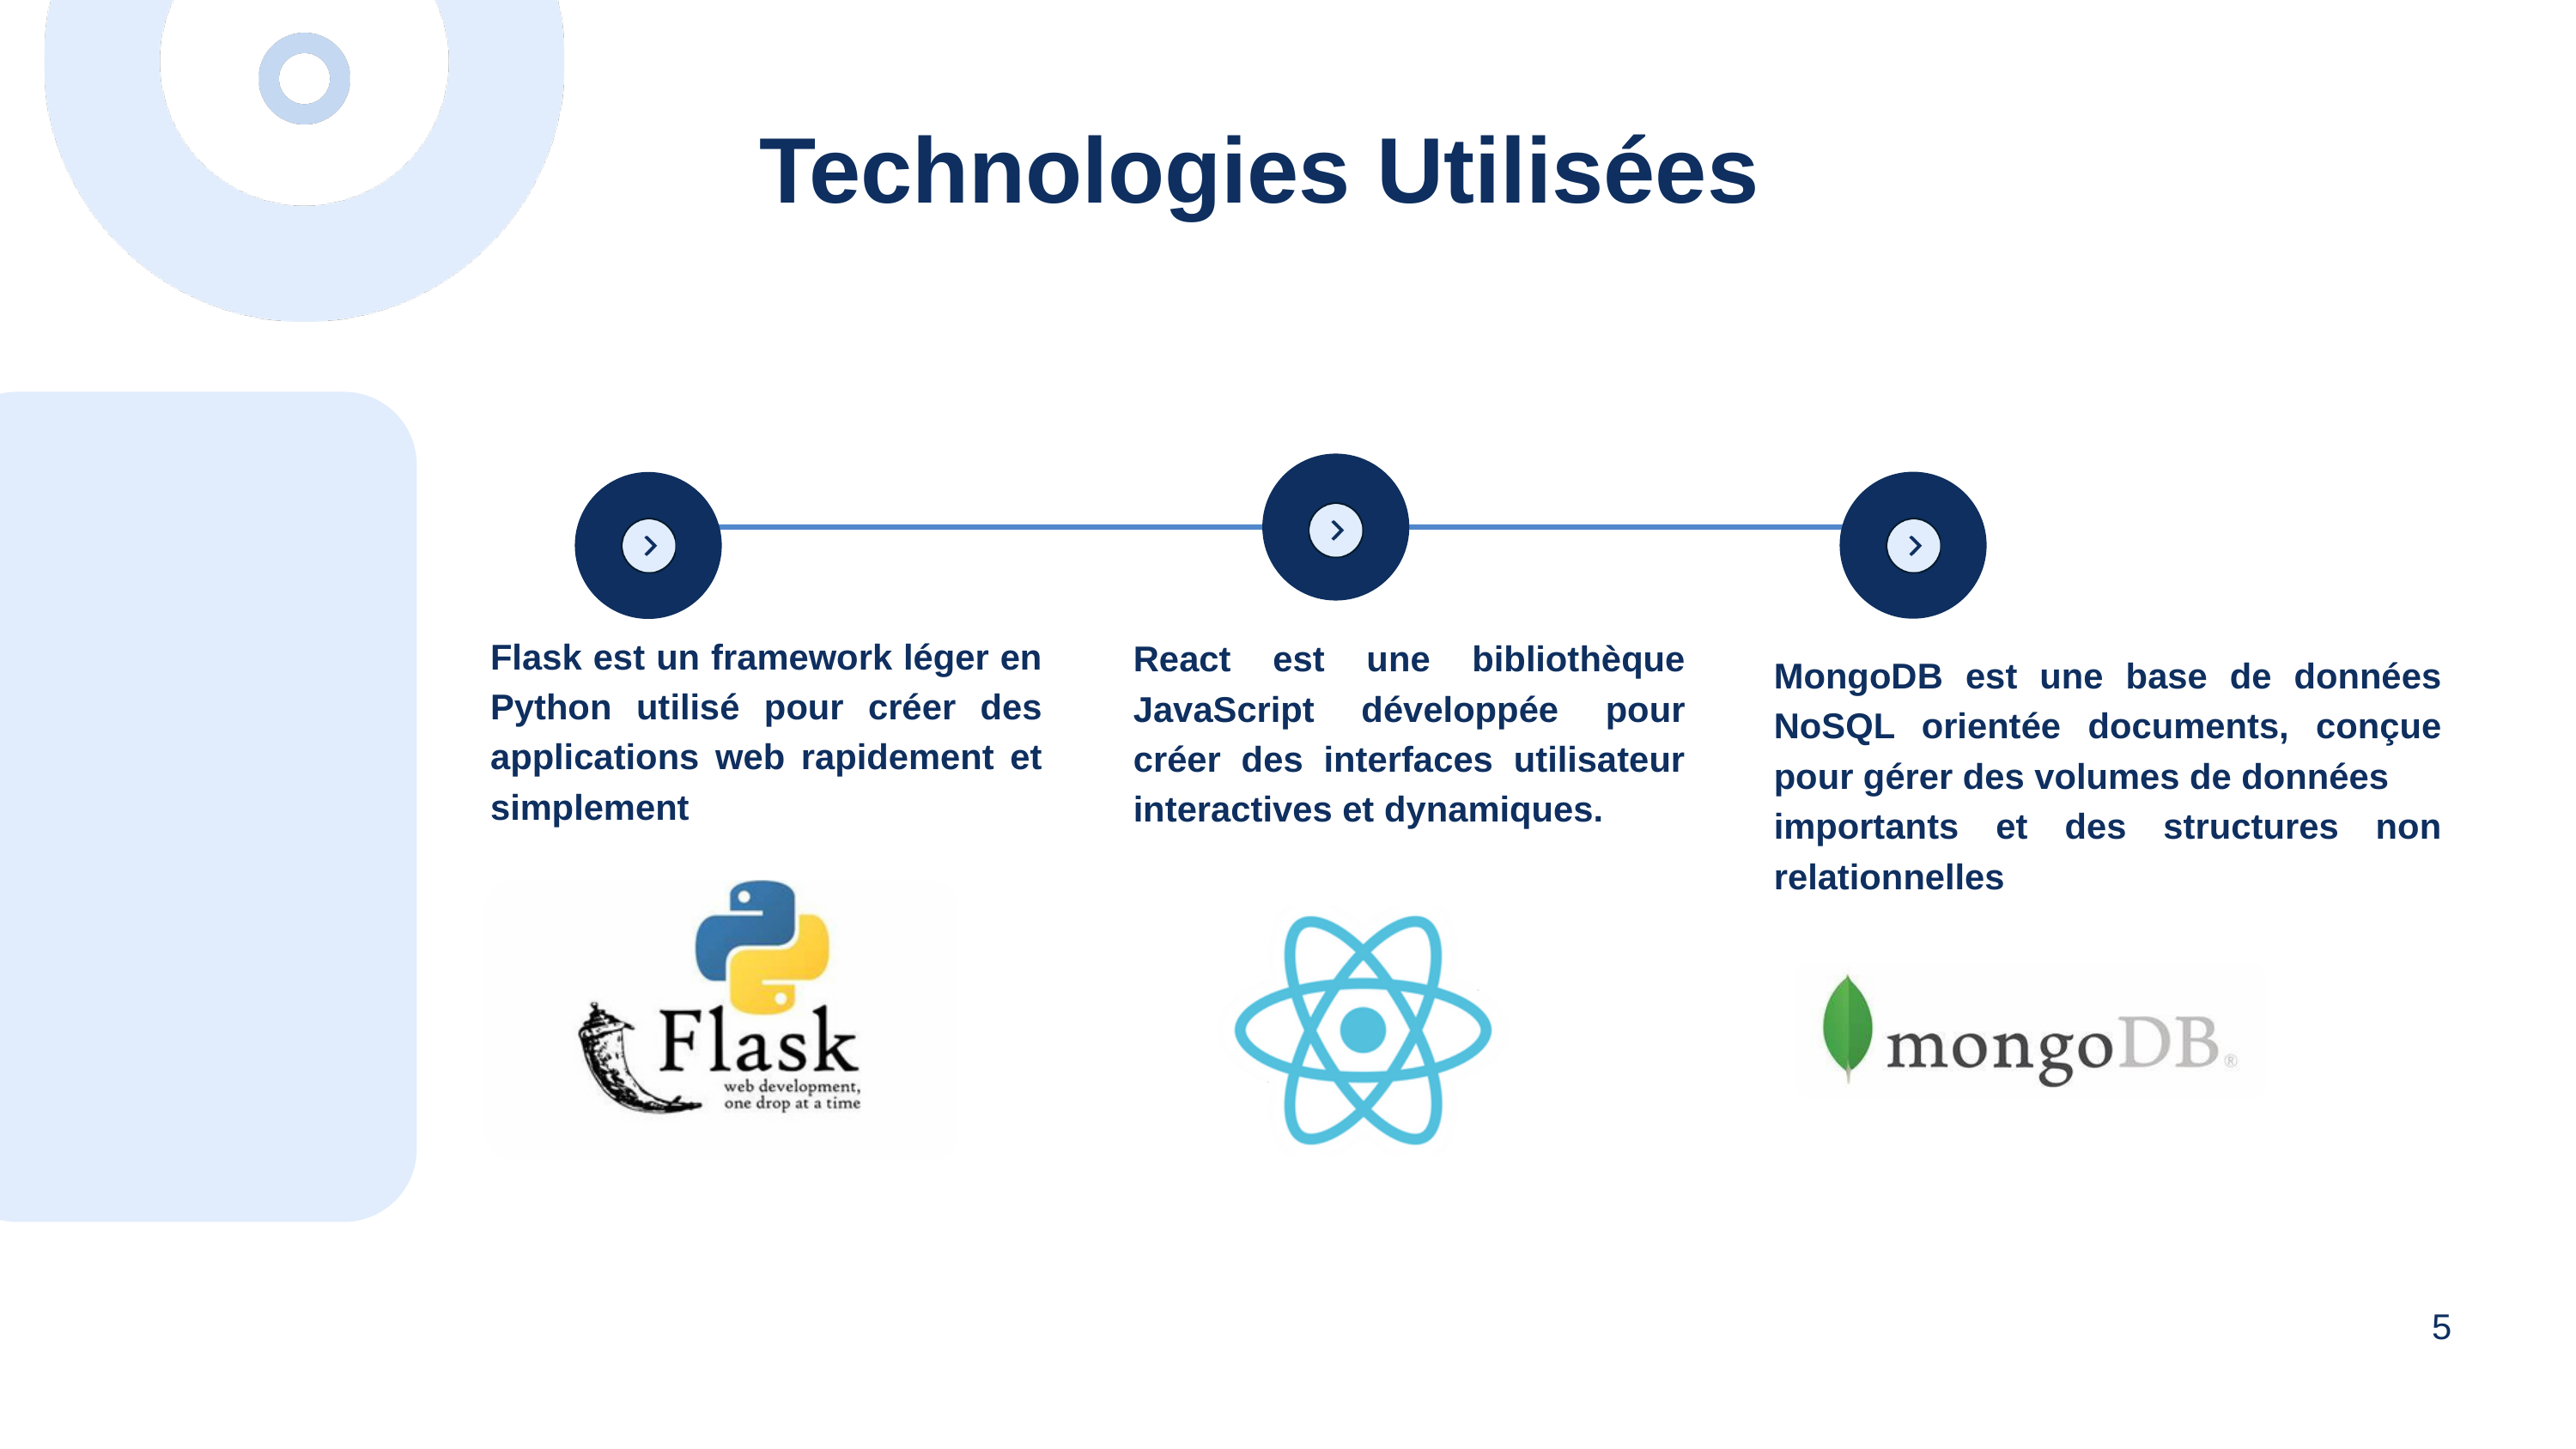

Technologies Utilisées

Flask est un framework léger en Python utilisé pour créer des applications web rapidement et simplement
React est une bibliothèque JavaScript développée pour créer des interfaces utilisateur interactives et dynamiques.
MongoDB est une base de données NoSQL orientée documents, conçue pour gérer des volumes de données
importants et des structures non relationnelles

5